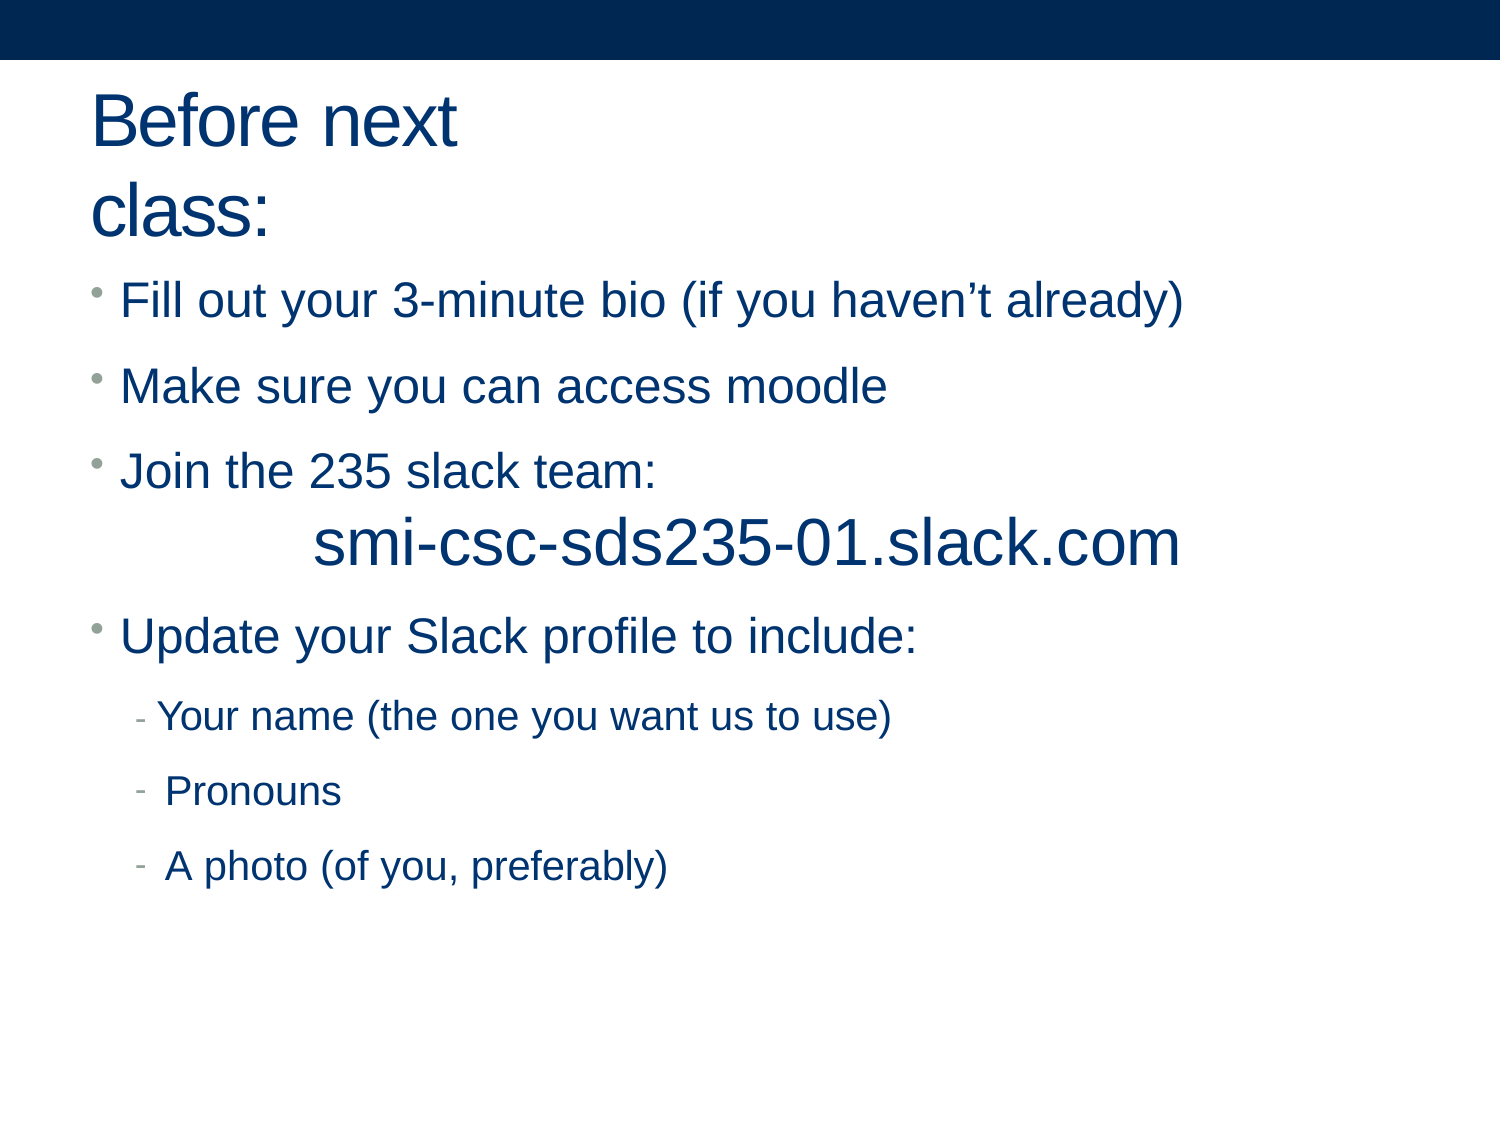

# Before next class:
Fill out your 3-minute bio (if you haven’t already)
Make sure you can access moodle
Join the 235 slack team:
smi-csc-sds235-01.slack.com
Update your Slack profile to include:
- Your name (the one you want us to use)
Pronouns
A photo (of you, preferably)